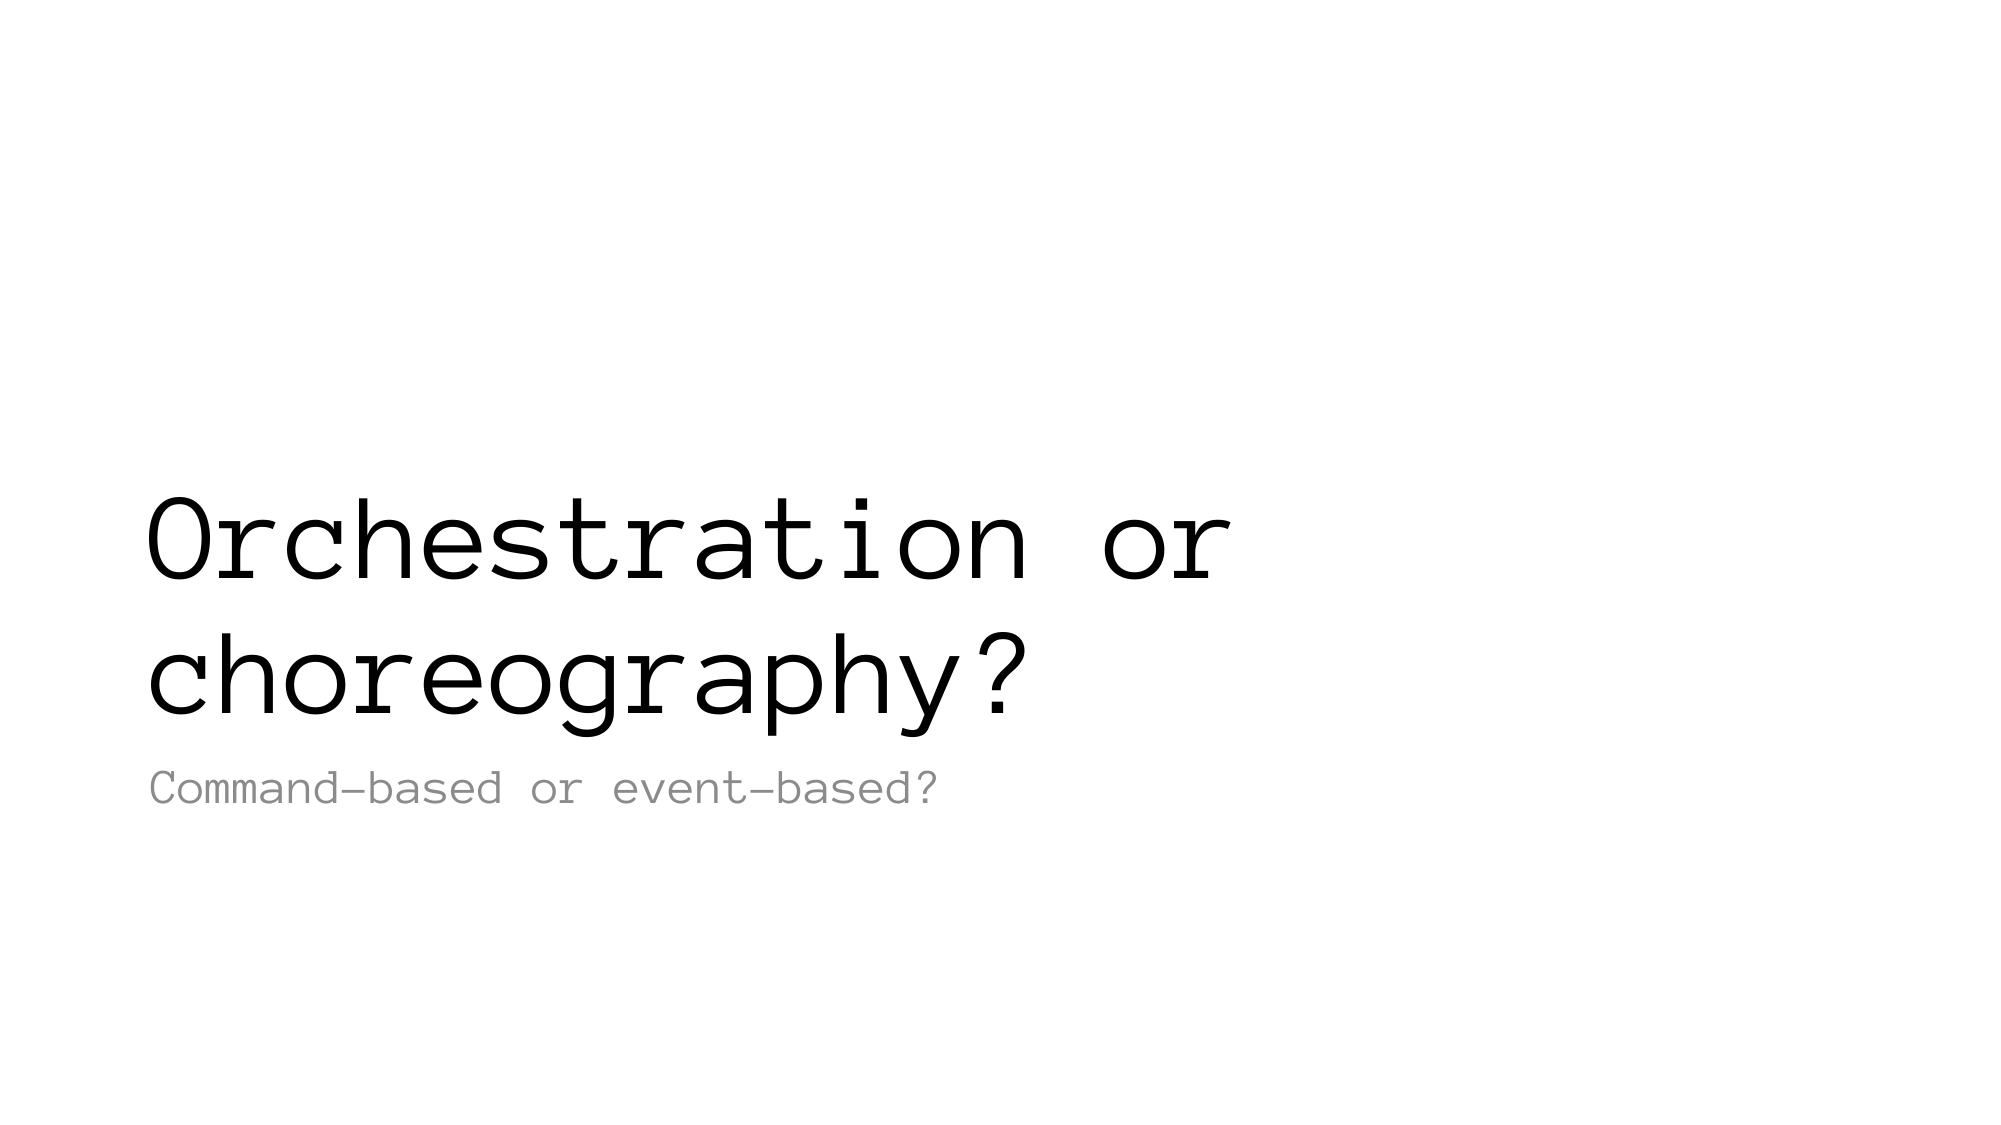

# Orchestration or choreography?
Command-based or event-based?